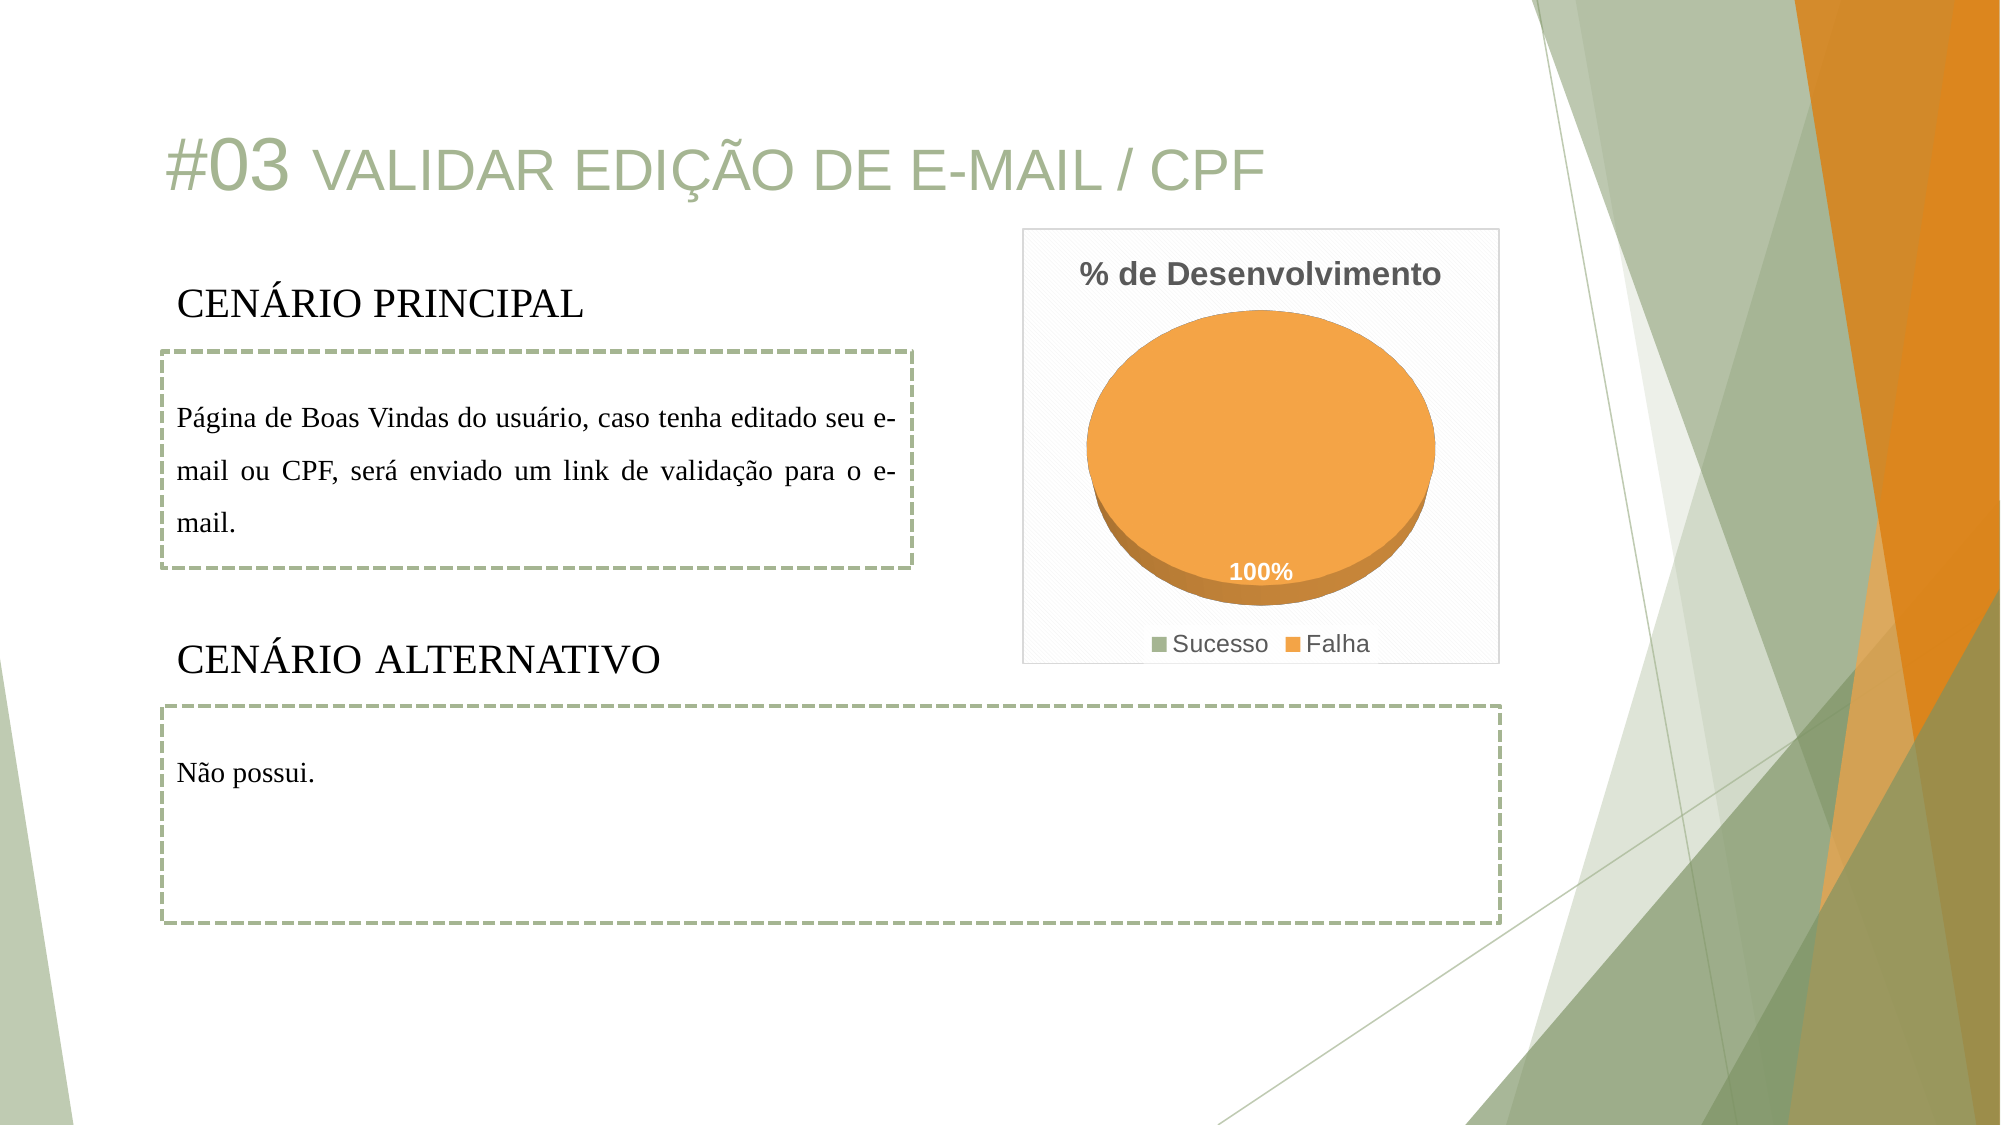

#03 VALIDAR EDIÇÃO DE E-MAIL / CPF

[unsupported chart]

CENÁRIO PRINCIPAL
Página de Boas Vindas do usuário, caso tenha editado seu e-mail ou CPF, será enviado um link de validação para o e-mail.
CENÁRIO ALTERNATIVO
Não possui.